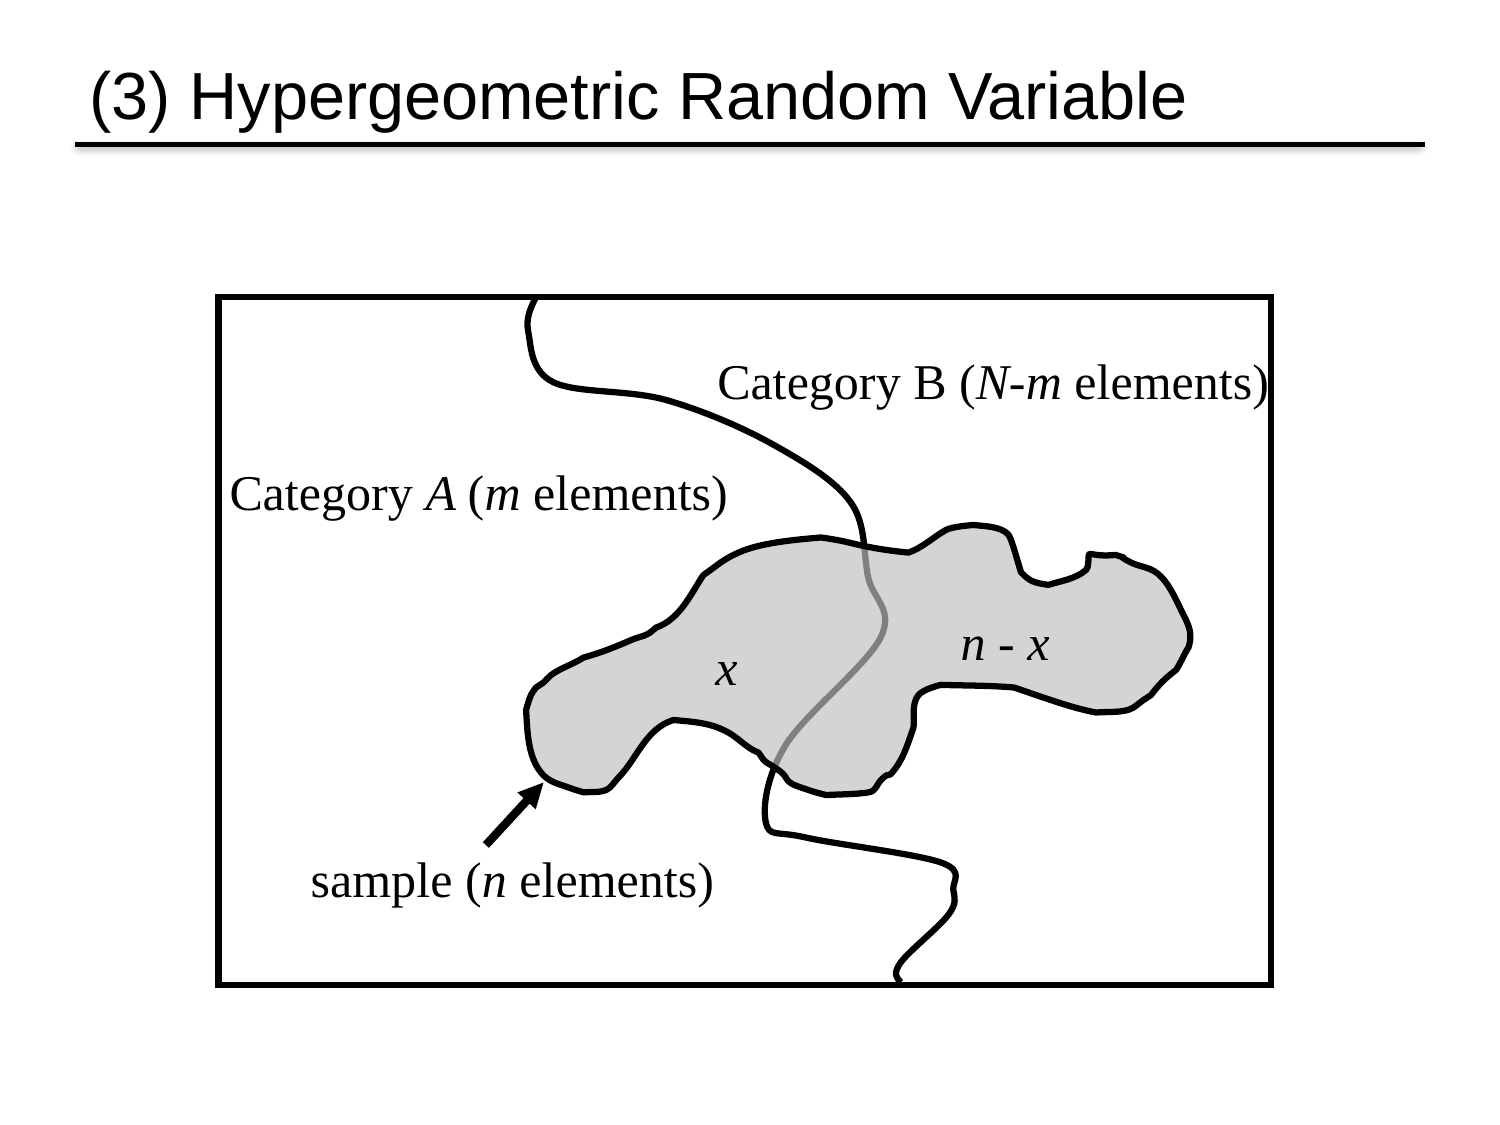

# (3) Hypergeometric Random Variable

Category B (N-m elements)
Category A (m elements)

n - x
x

sample (n elements)